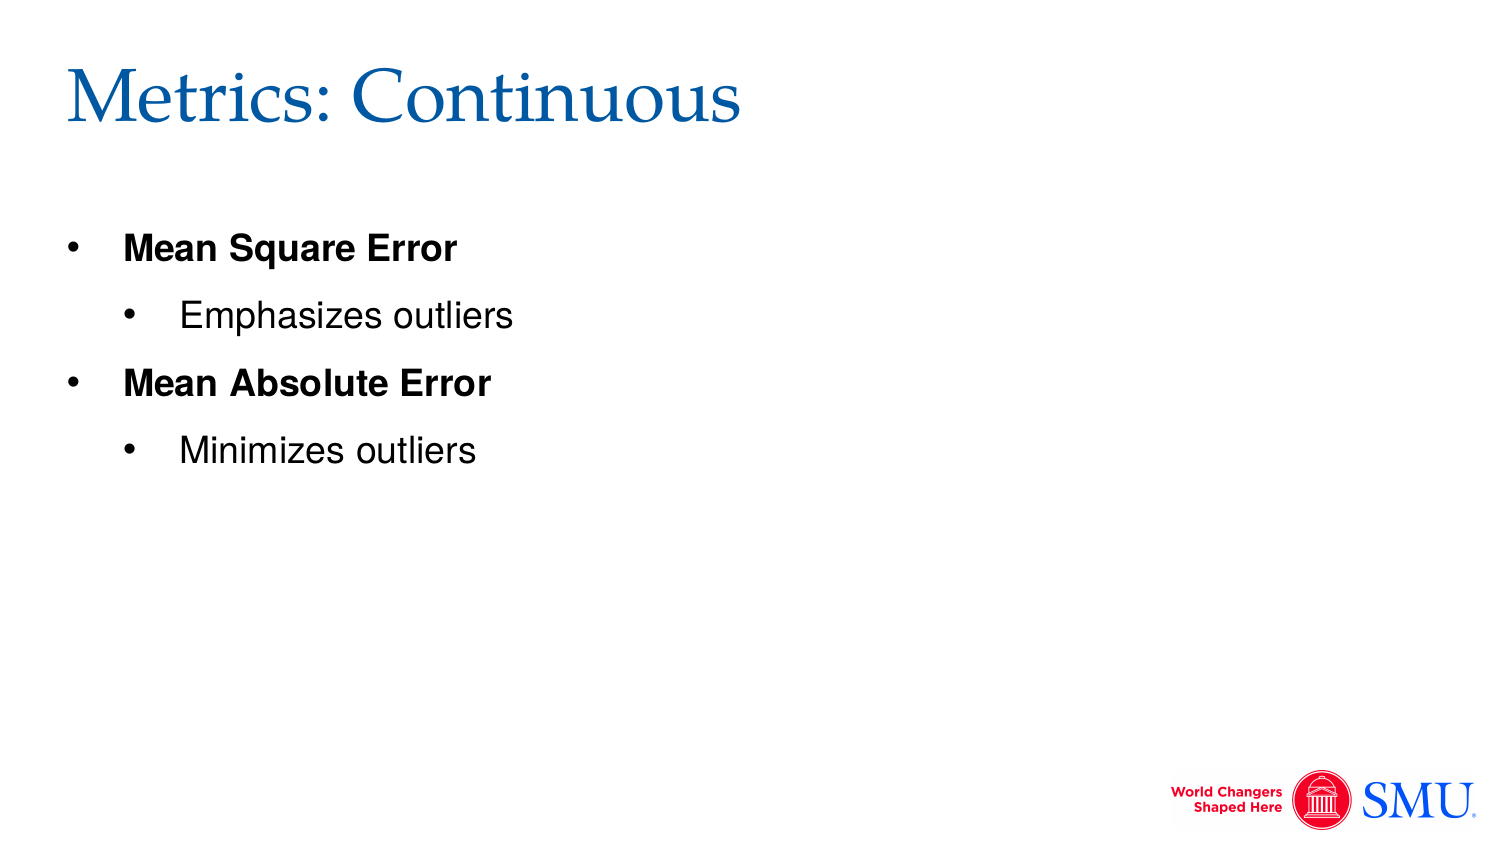

# Metrics: Continuous
Mean Square Error
Emphasizes outliers
Mean Absolute Error
Minimizes outliers